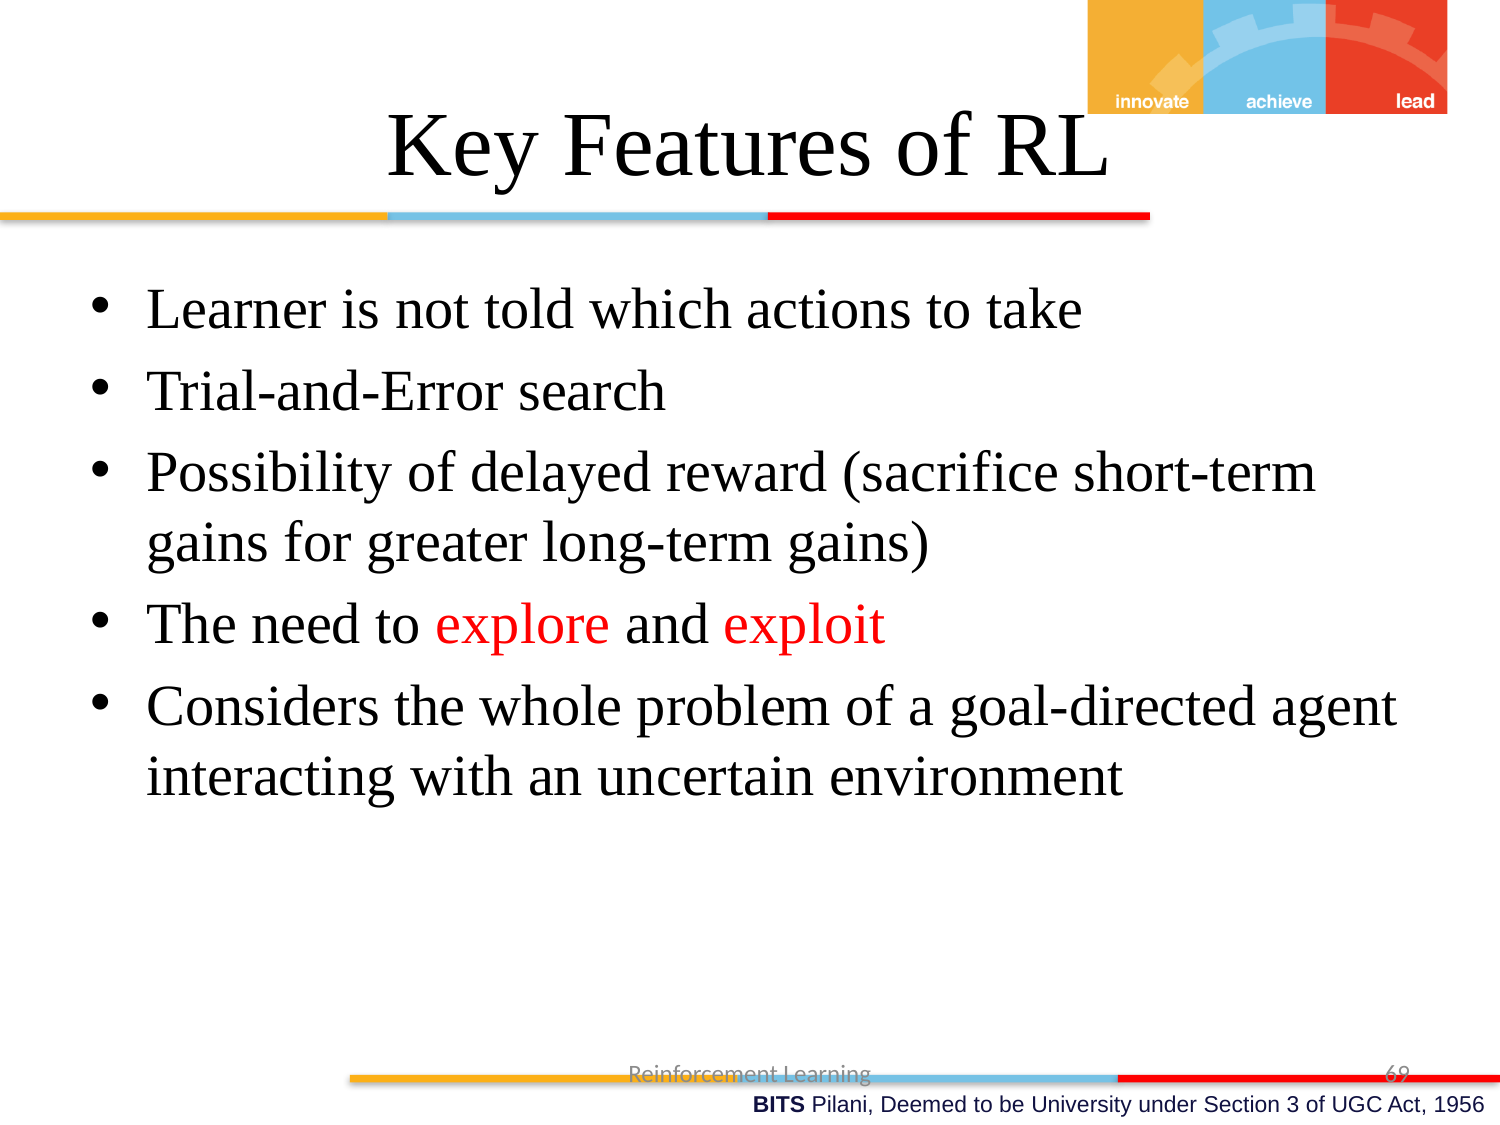

# Key Features of RL
Learner is not told which actions to take
Trial-and-Error search
Possibility of delayed reward (sacrifice short-term gains for greater long-term gains)
The need to explore and exploit
Considers the whole problem of a goal-directed agent interacting with an uncertain environment

Reinforcement Learning
69